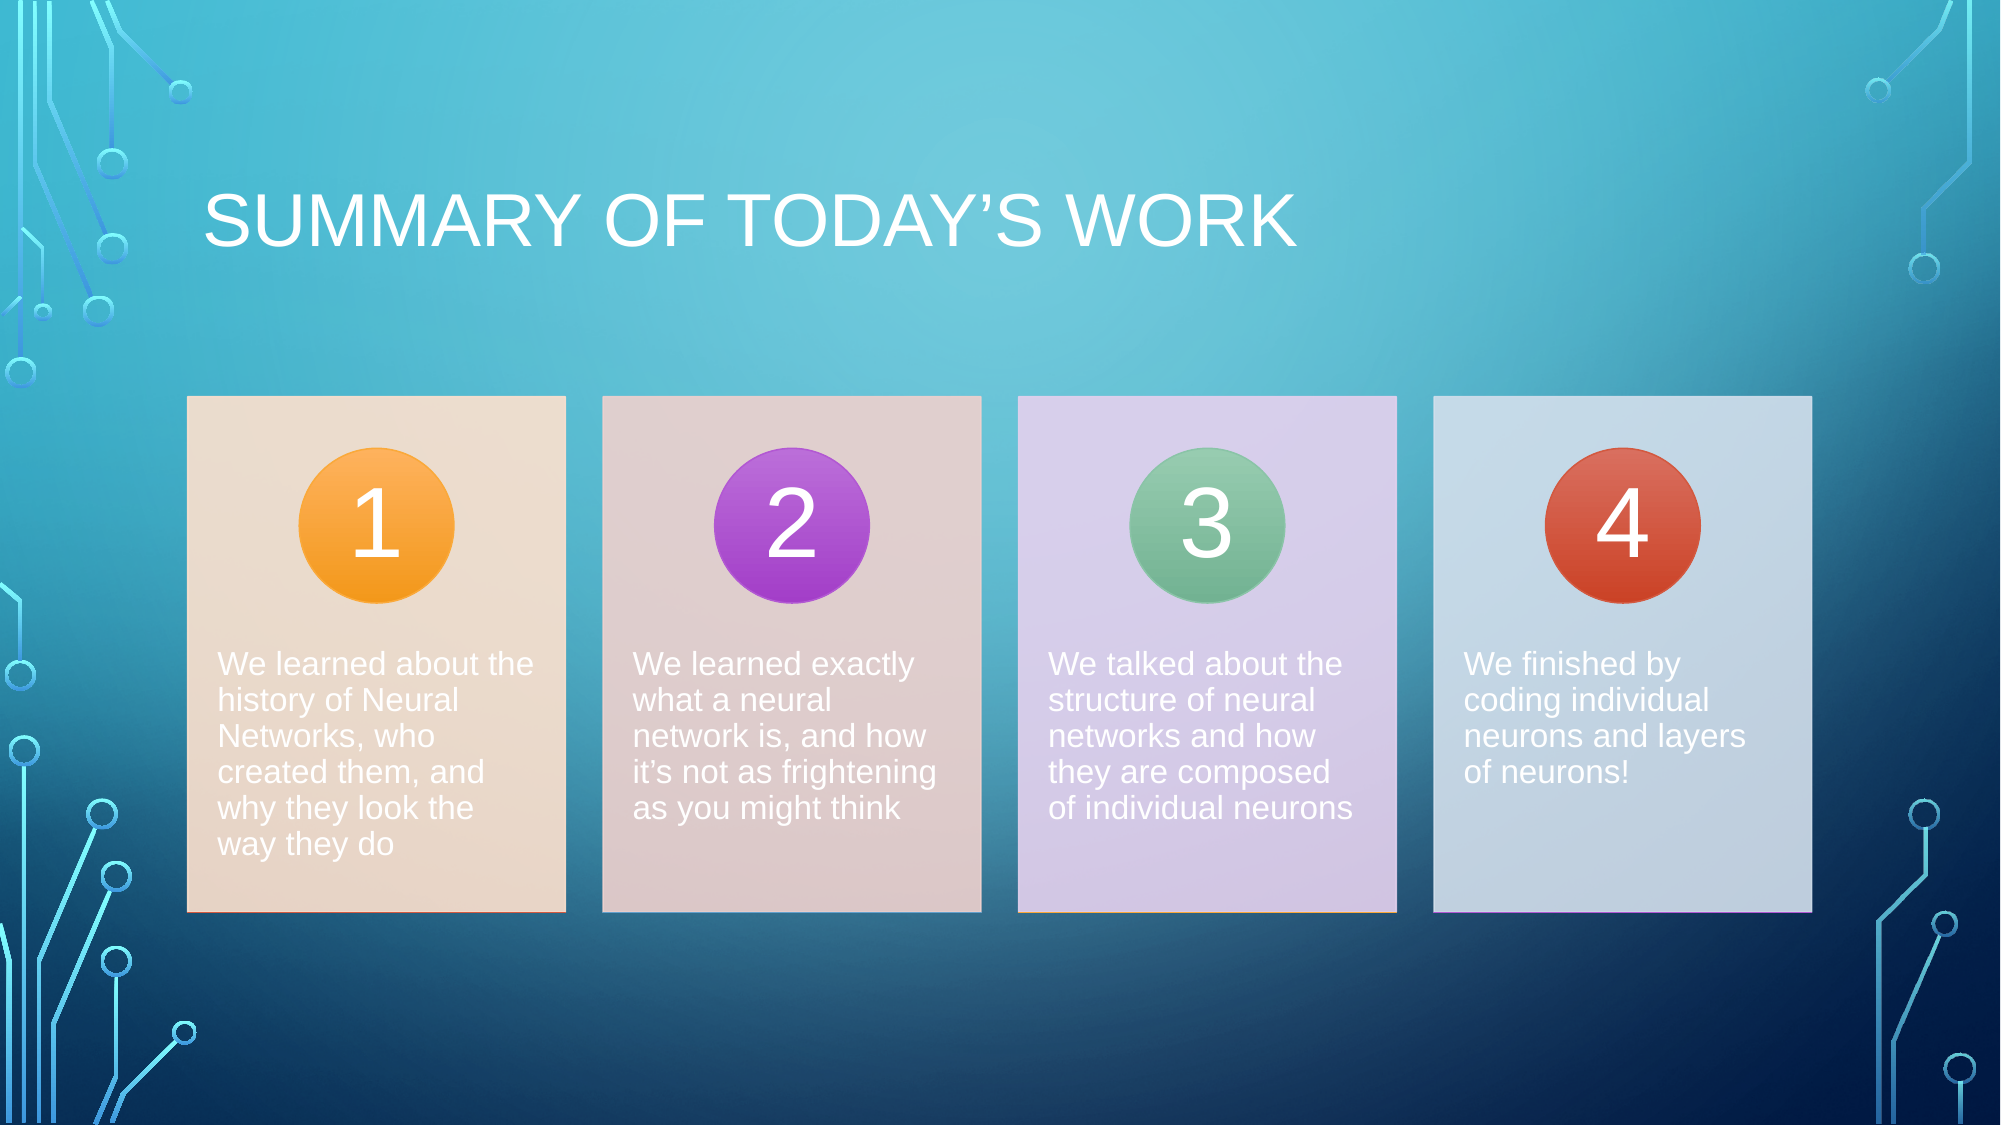

# Summary of Today’s Work
We learned about the history of Neural Networks, who created them, and why they look the way they do
1
We learned exactly what a neural network is, and how it’s not as frightening as you might think
2
We talked about the structure of neural networks and how they are composed of individual neurons
3
We finished by coding individual neurons and layers of neurons!
4